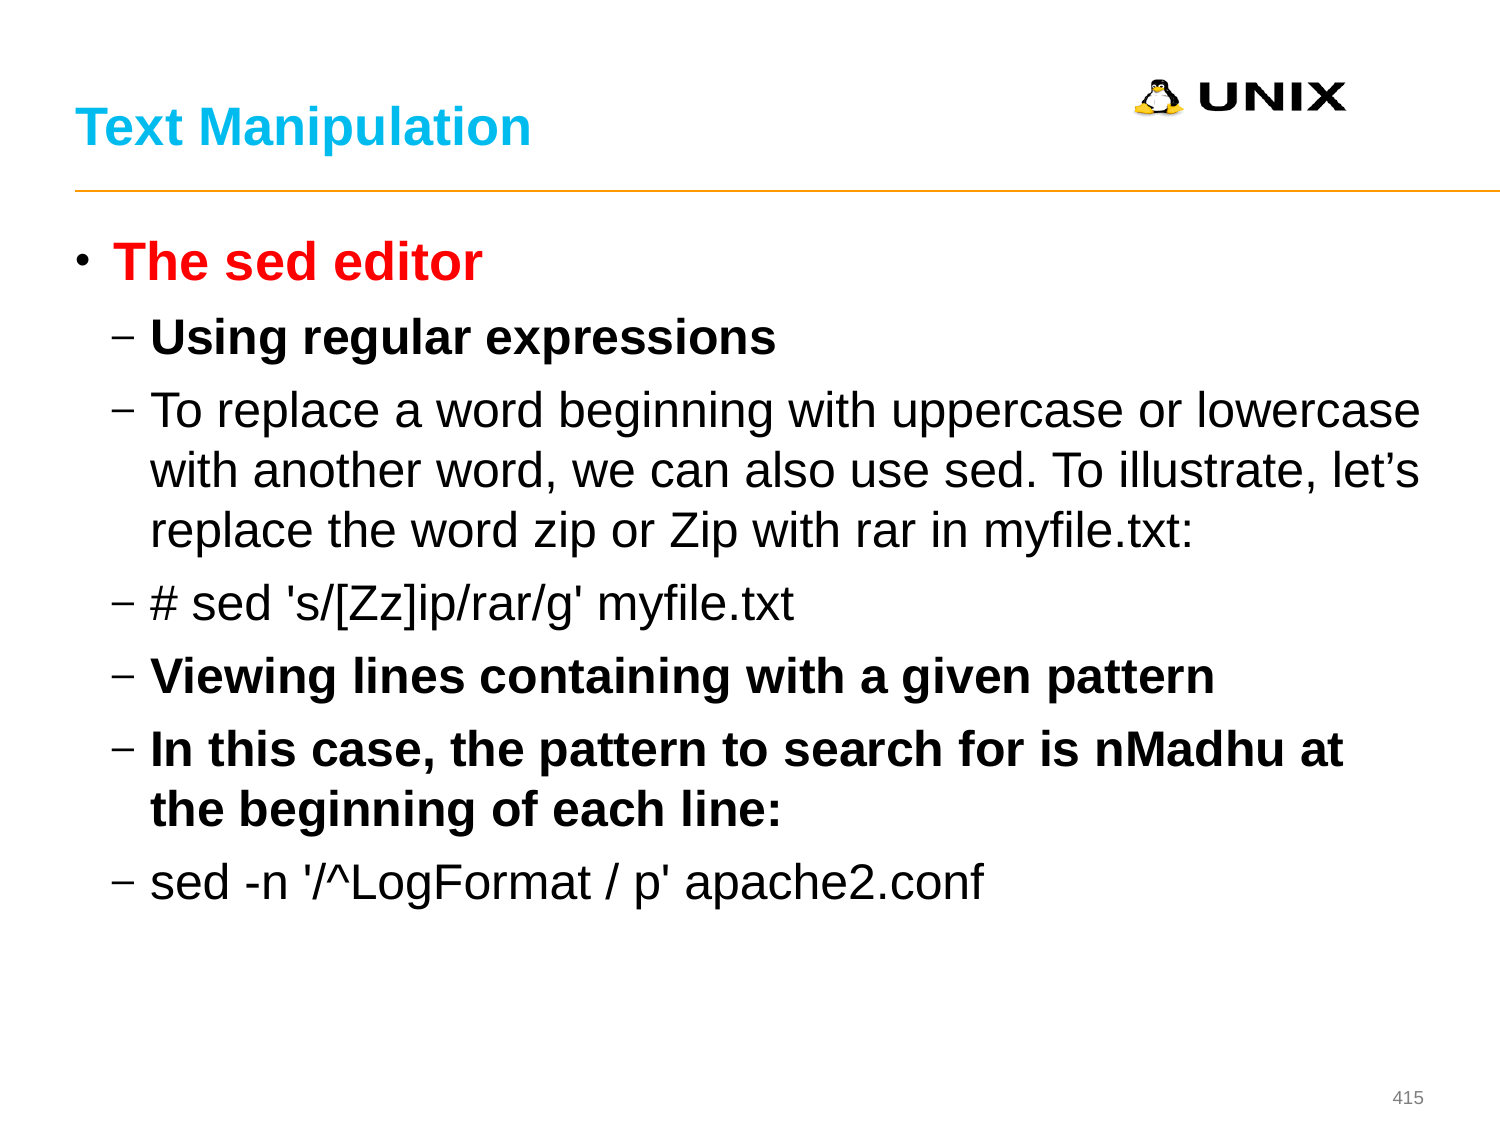

# Text Manipulation
The sed editor
Using regular expressions
To replace a word beginning with uppercase or lowercase with another word, we can also use sed. To illustrate, let’s replace the word zip or Zip with rar in myfile.txt:
# sed 's/[Zz]ip/rar/g' myfile.txt
Viewing lines containing with a given pattern
In this case, the pattern to search for is nMadhu at the beginning of each line:
sed -n '/^LogFormat / p' apache2.conf